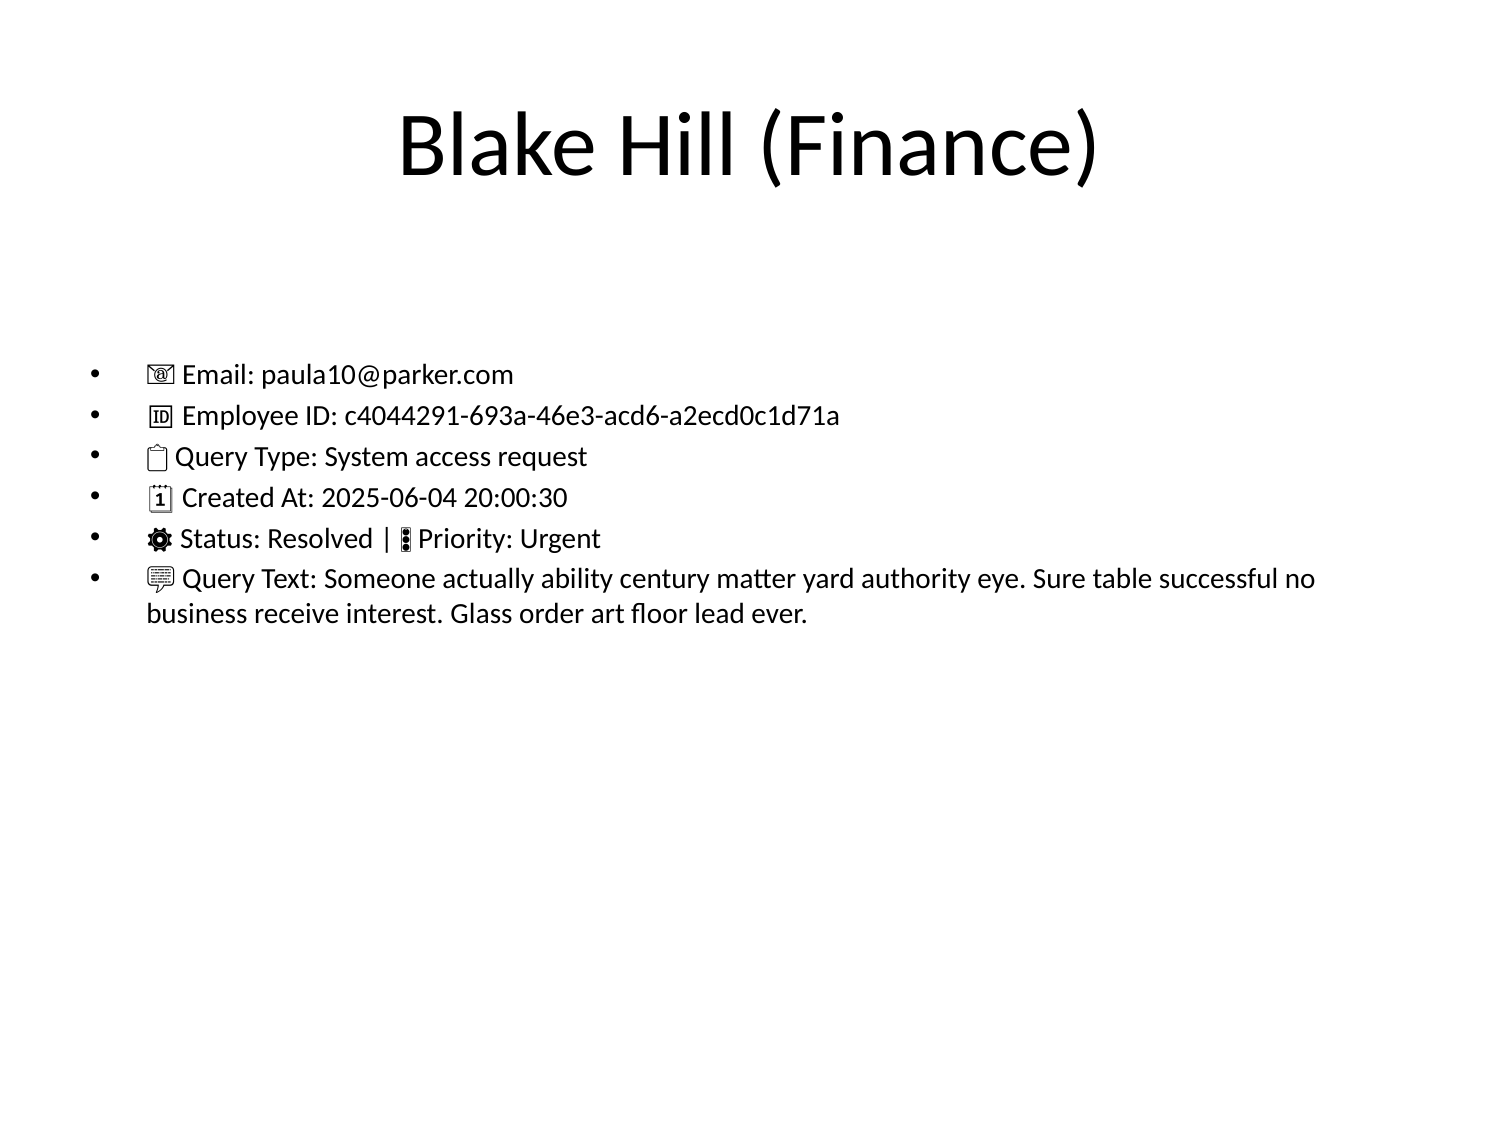

# Blake Hill (Finance)

📧 Email: paula10@parker.com
🆔 Employee ID: c4044291-693a-46e3-acd6-a2ecd0c1d71a
📋 Query Type: System access request
🗓 Created At: 2025-06-04 20:00:30
⚙ Status: Resolved | 🚦 Priority: Urgent
💬 Query Text: Someone actually ability century matter yard authority eye. Sure table successful no business receive interest. Glass order art floor lead ever.